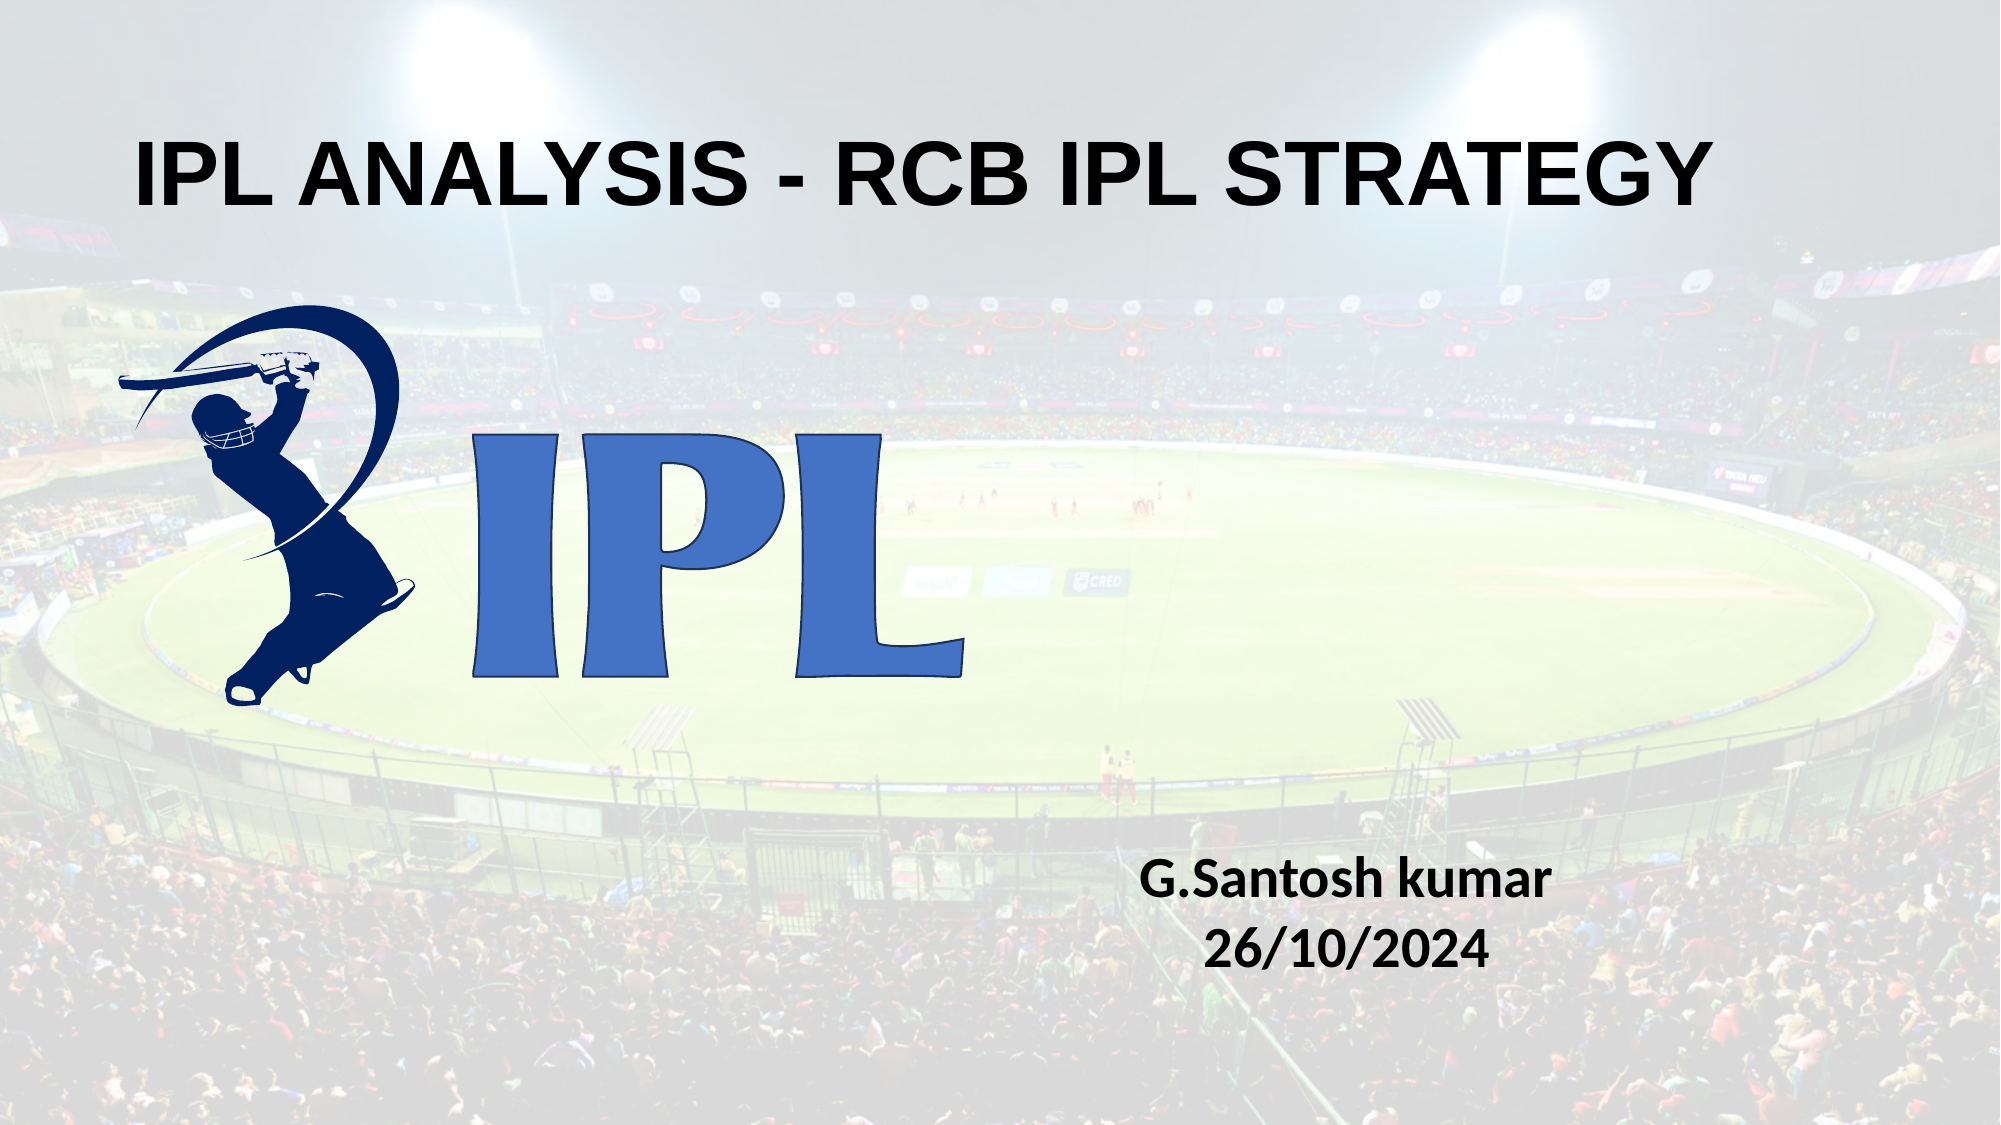

IPL ANALYSIS - RCB IPL STRATEGY

G.Santosh kumar
26/10/2024